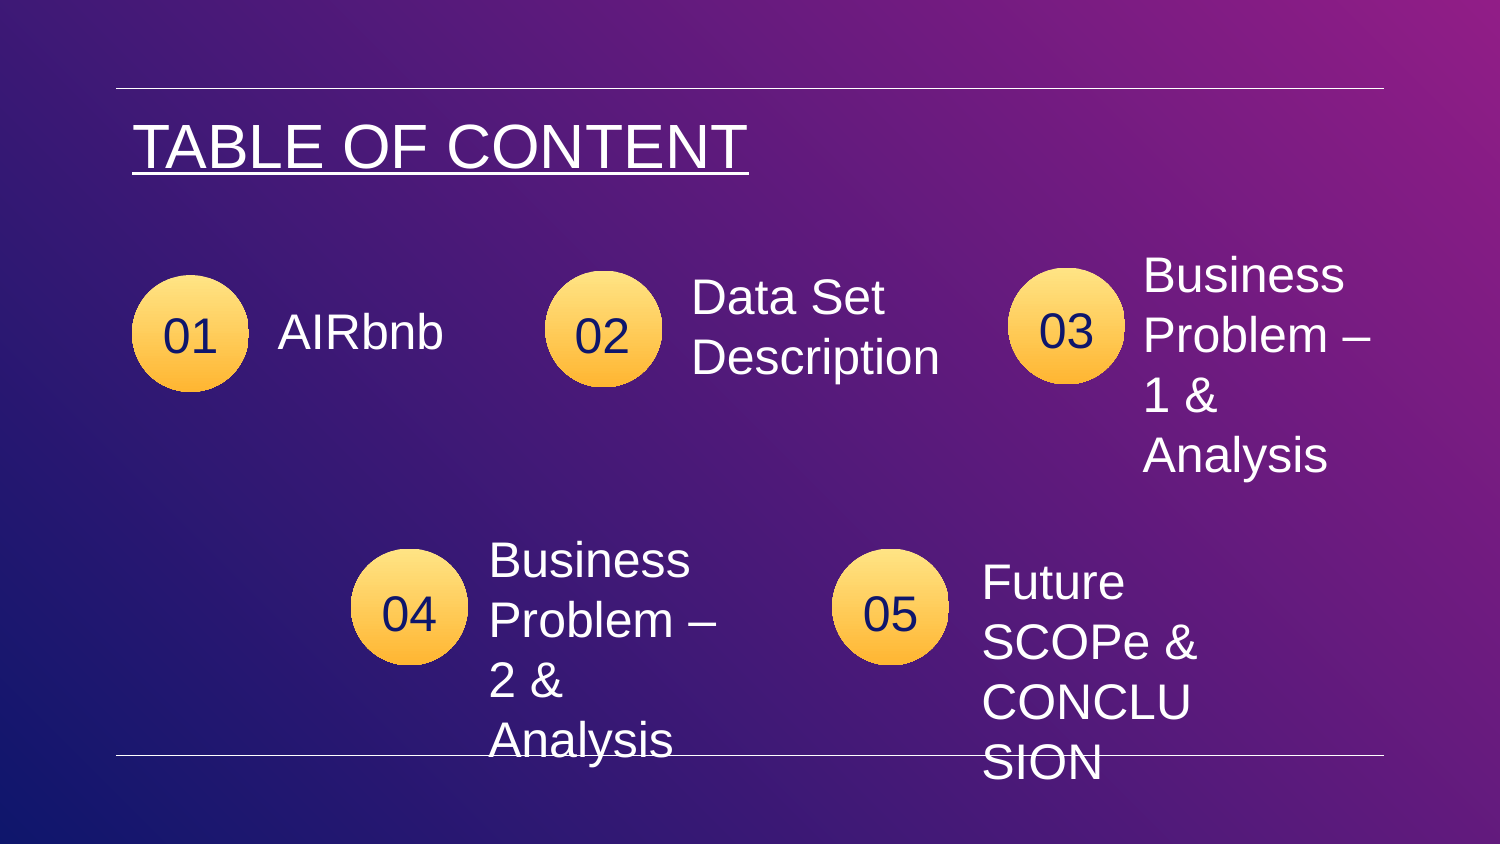

TABLE OF CONTENT
Business Problem – 1 & Analysis
Data Set Description

# AIRbnb
03
01
02
Business Problem – 2 & Analysis
Future SCOPe & CONCLUSION

04
05